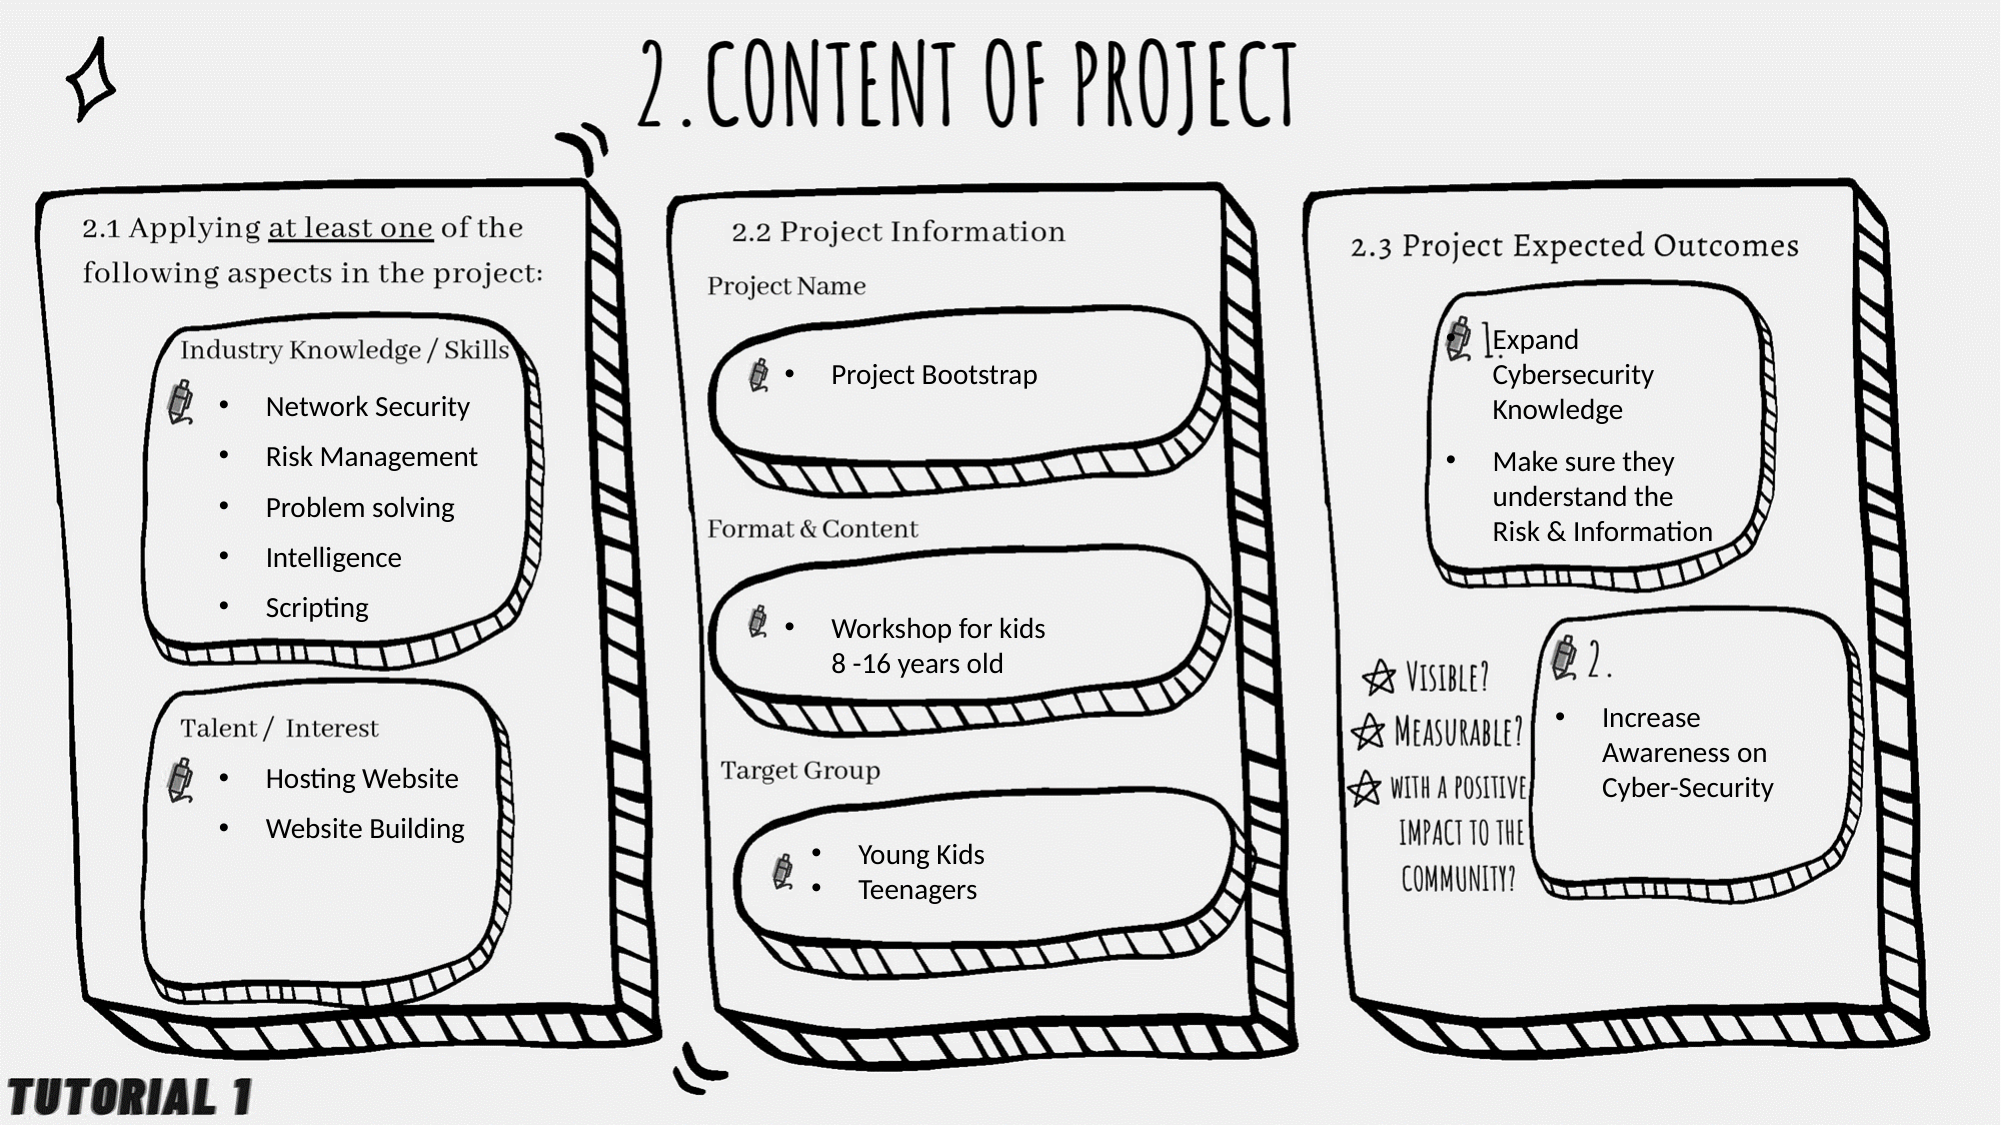

Expand Cybersecurity Knowledge
Project Bootstrap
Network Security
Risk Management
Make sure they understand the Risk & Information
Problem solving
Intelligence
Scripting
Workshop for kids 8 -16 years old
Increase Awareness on Cyber-Security
Hosting Website
Website Building
Young Kids
Teenagers